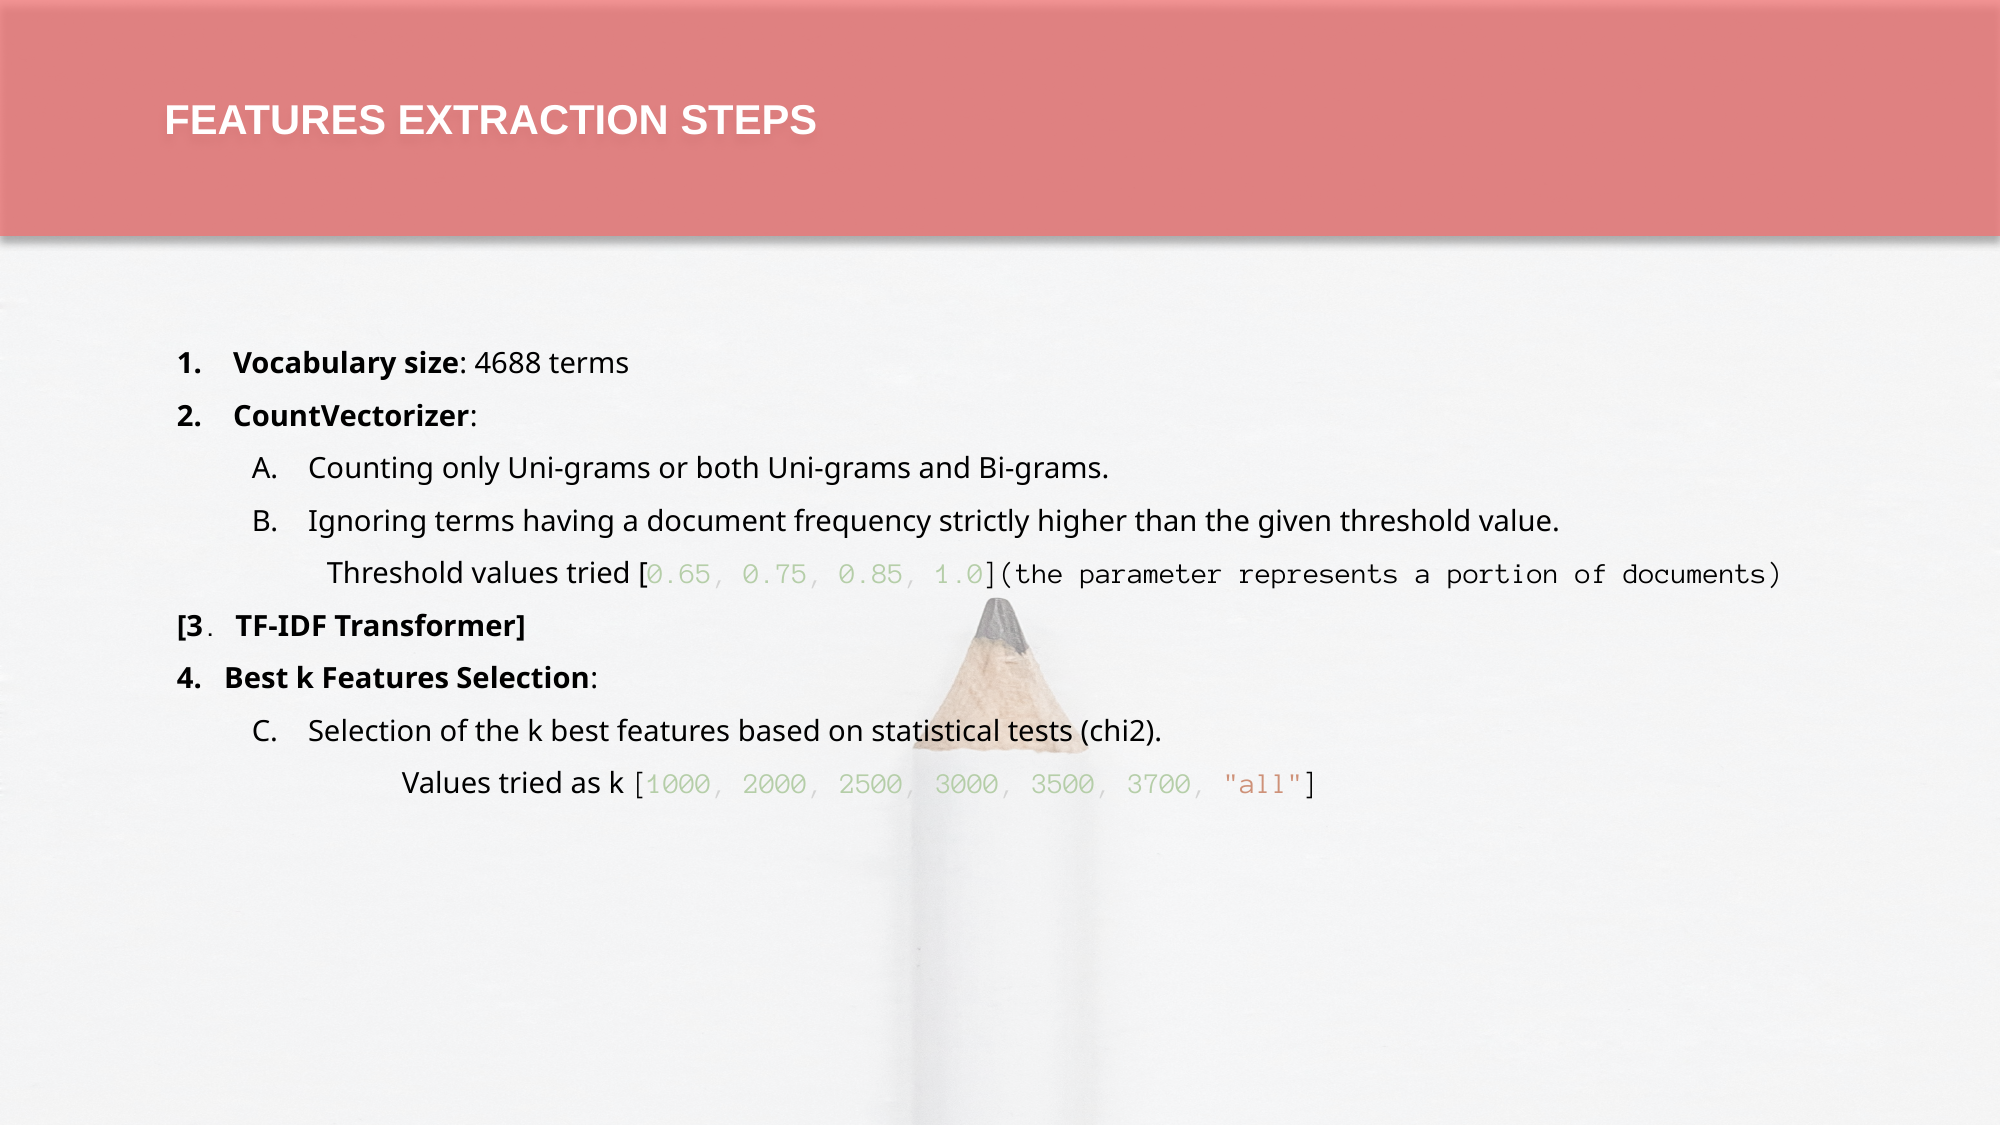

FEATURES EXTRACTION STEPS
Vocabulary size: 4688 terms
CountVectorizer:
Counting only Uni-grams or both Uni-grams and Bi-grams.
Ignoring terms having a document frequency strictly higher than the given threshold value.
	Threshold values tried [0.65, 0.75, 0.85, 1.0](the parameter represents a portion of documents)
[3. TF-IDF Transformer]
4.   Best k Features Selection:
Selection of the k best features based on statistical tests (chi2).
	Values tried as k [1000, 2000, 2500, 3000, 3500, 3700, "all"]